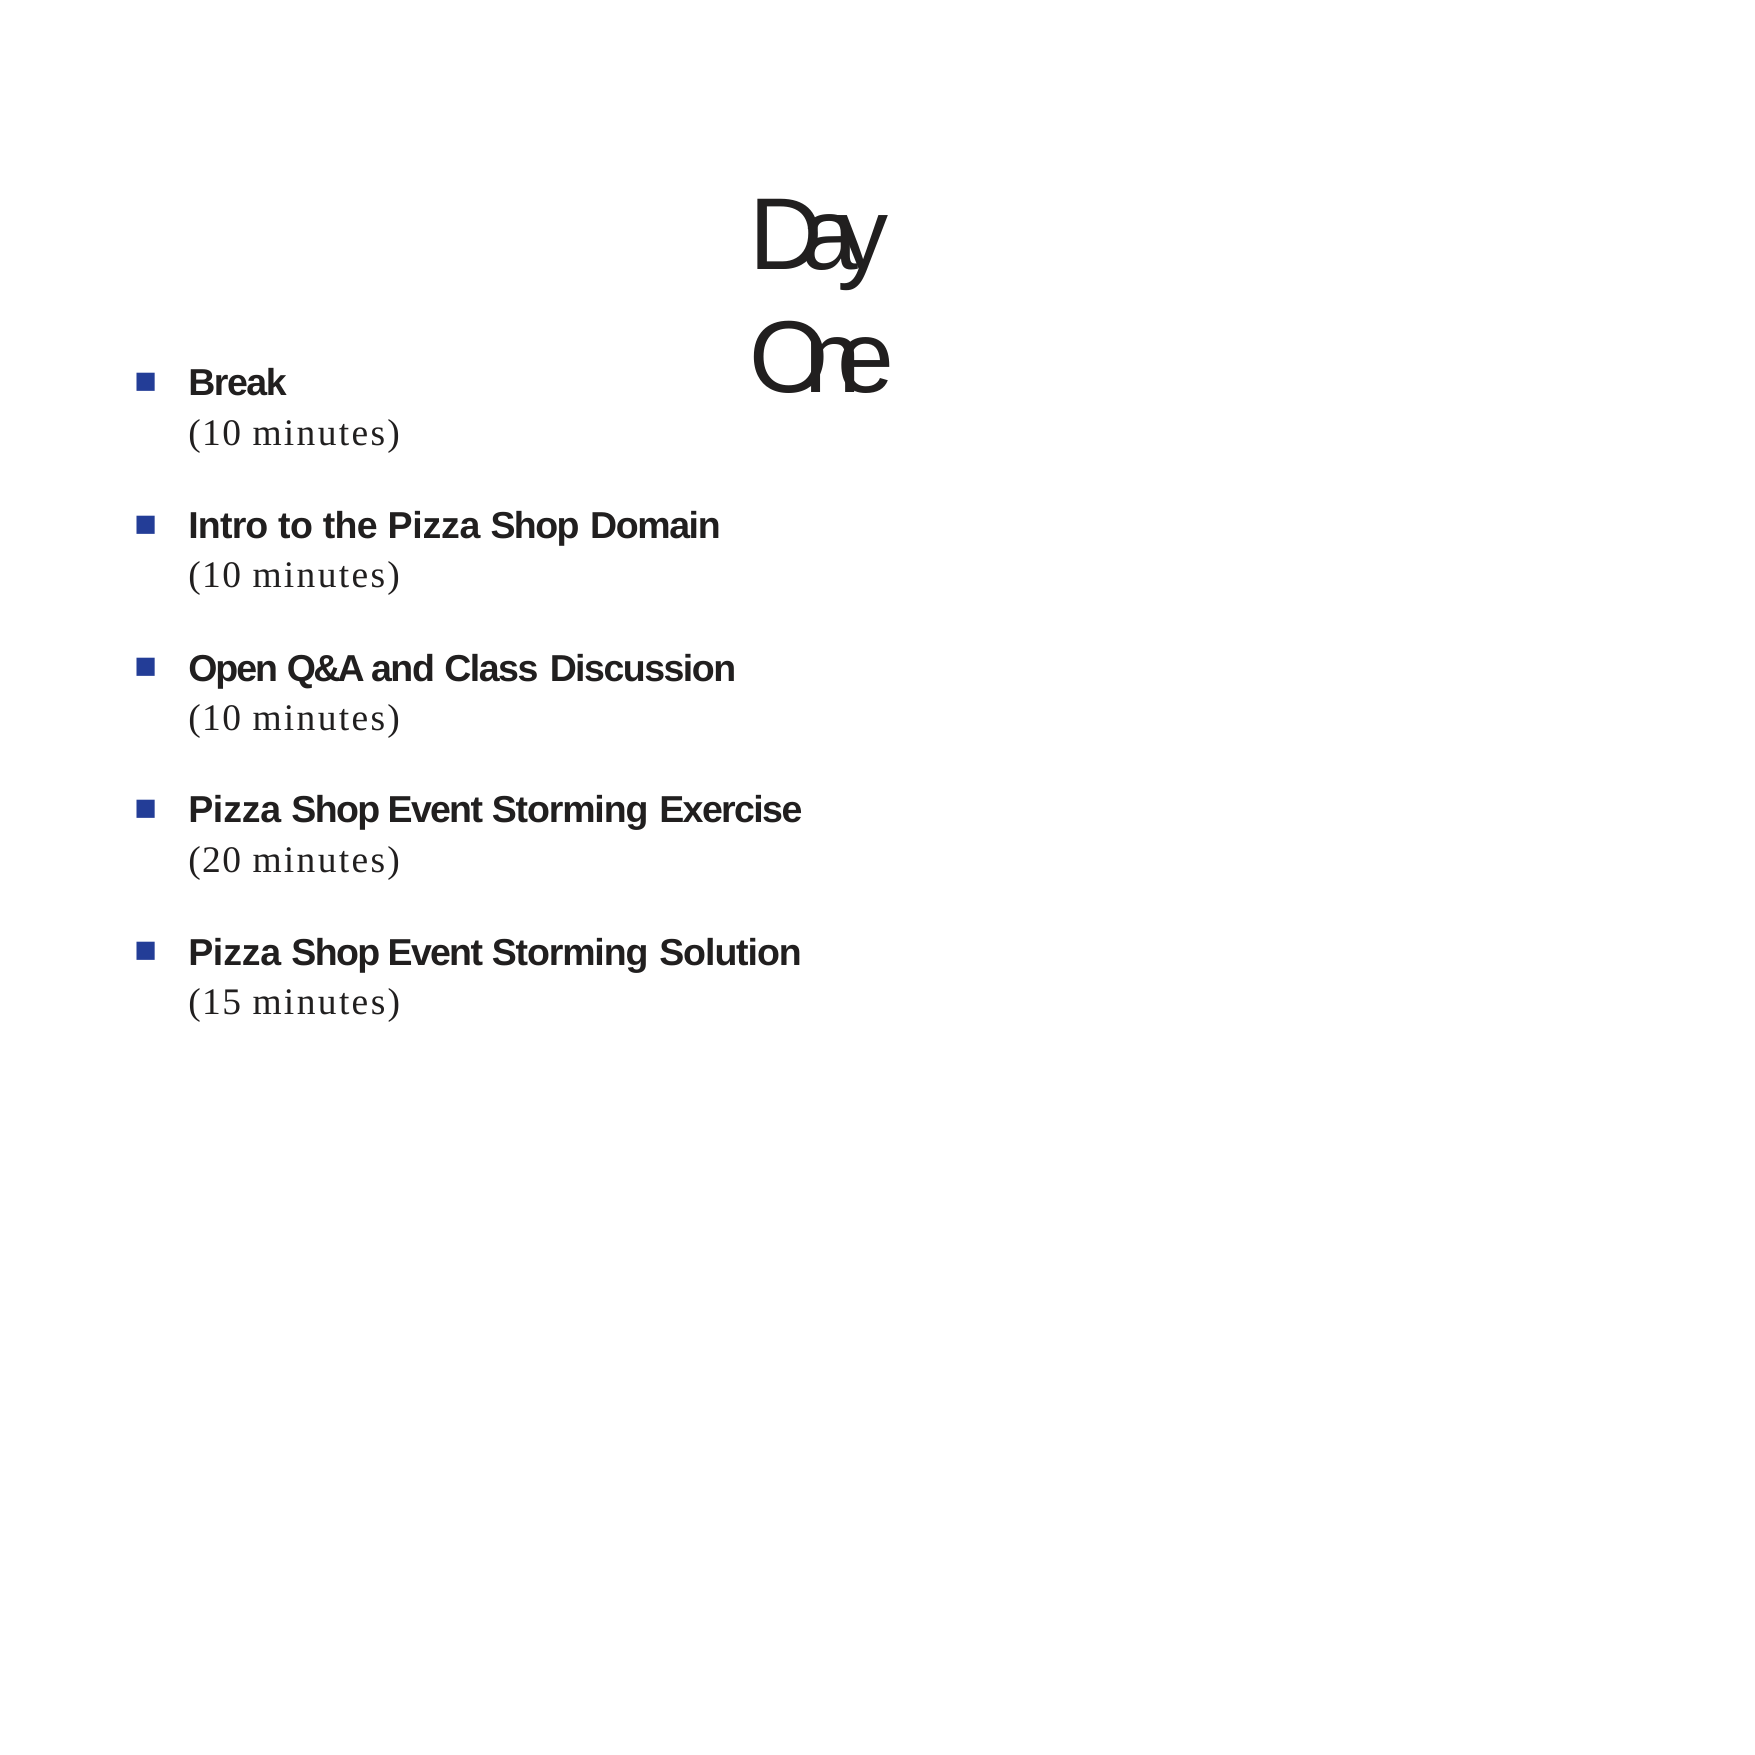

# Day One
Break
(10 minutes)

Intro to the Pizza Shop Domain
(10 minutes)

Open Q&A and Class Discussion
(10 minutes)

Pizza Shop Event Storming Exercise
(20 minutes)

Pizza Shop Event Storming Solution
(15 minutes)